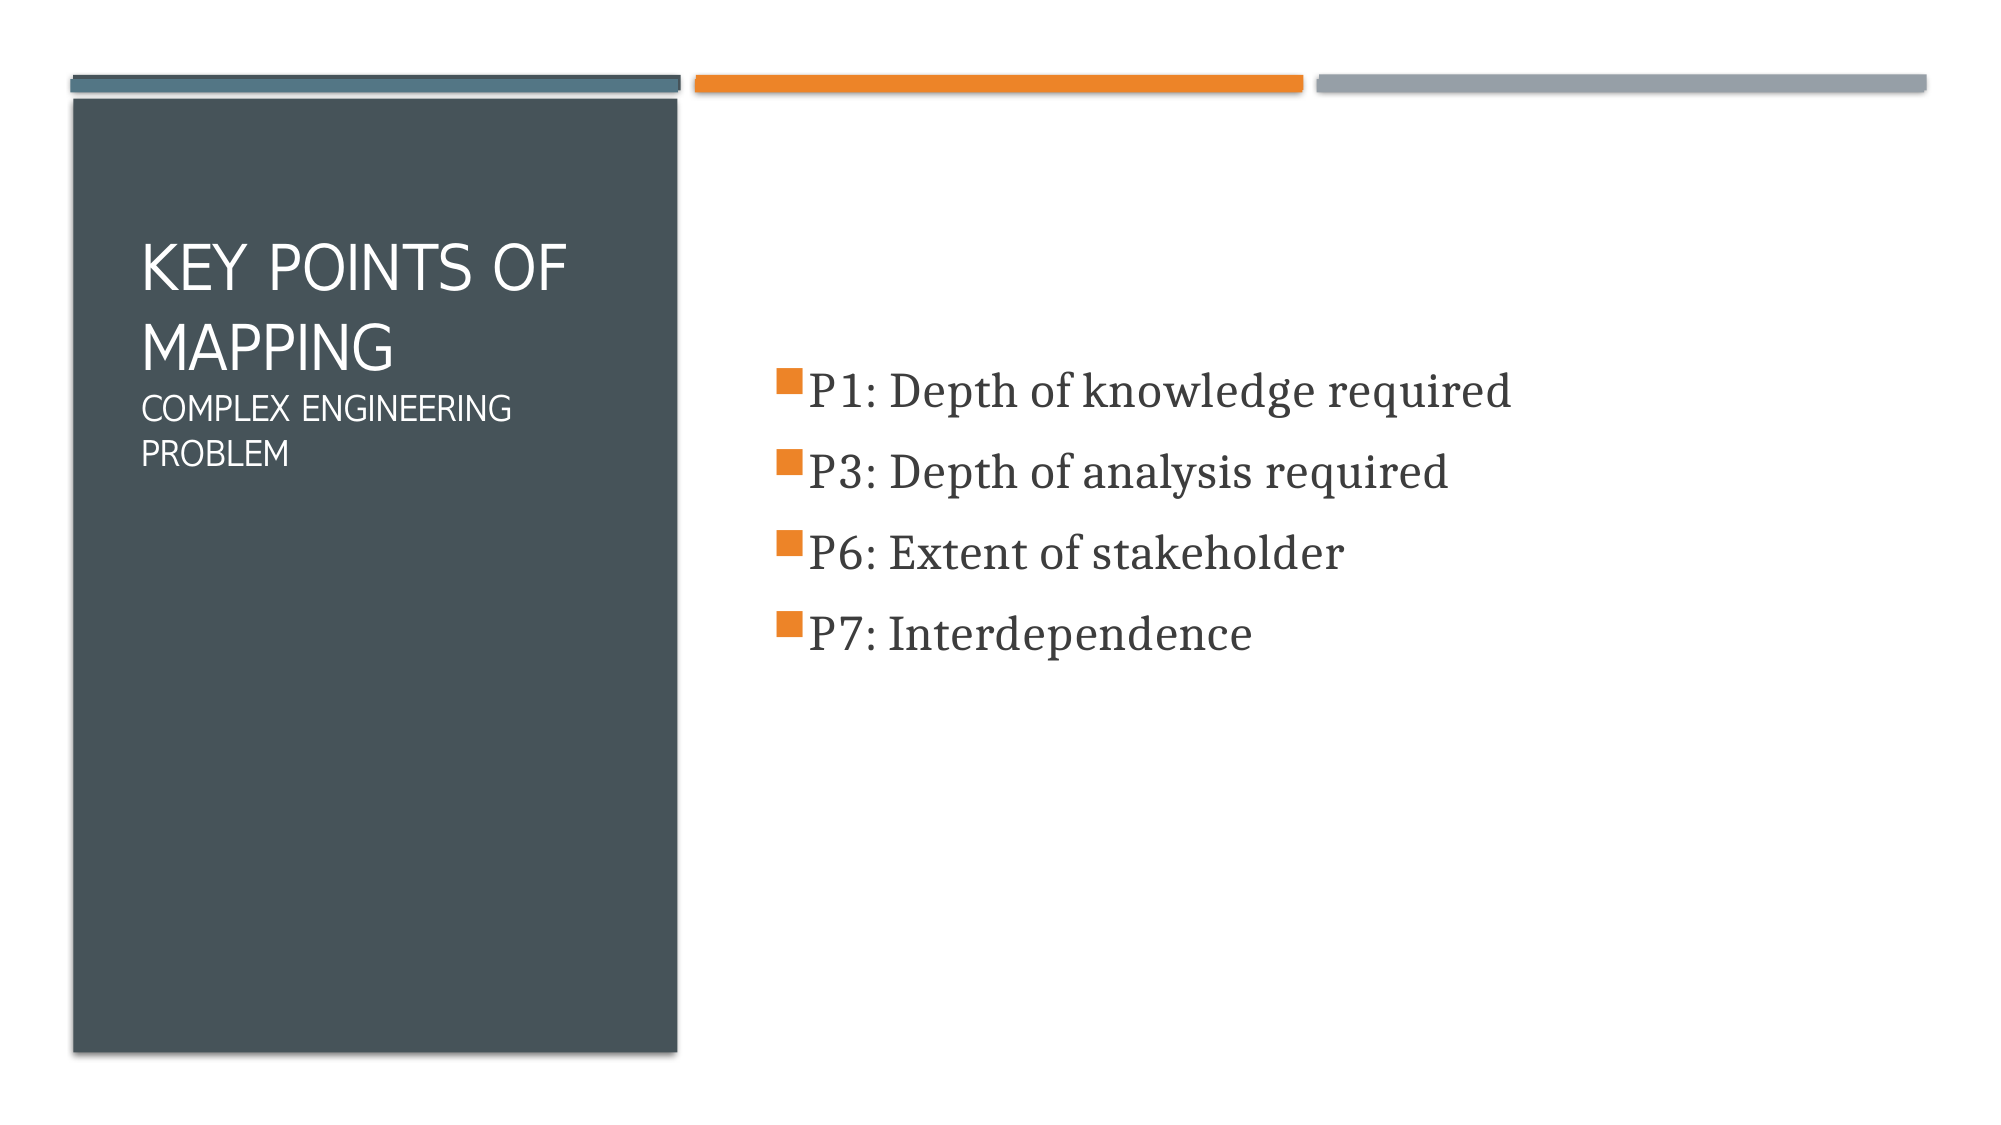

P1: Depth of knowledge required
P3: Depth of analysis required
P6: Extent of stakeholder
P7: Interdependence
# Key points of mapping complex engineering problem